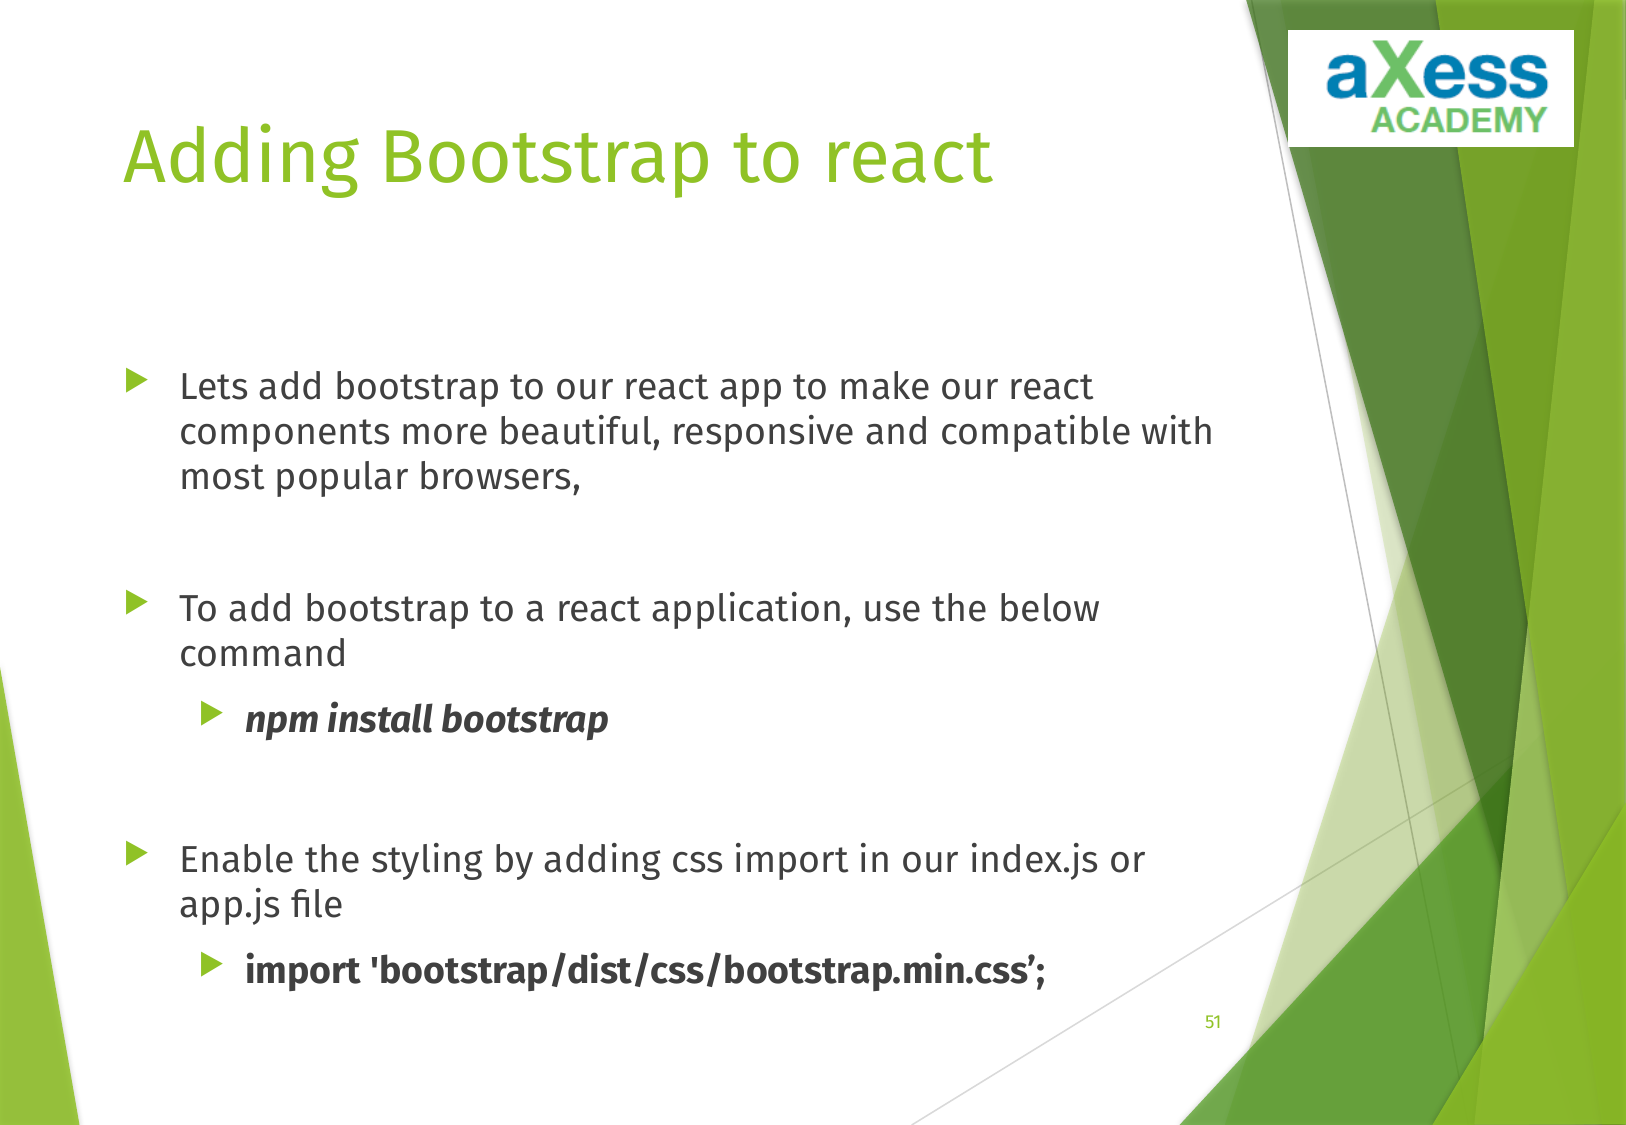

# Adding Bootstrap to react
Lets add bootstrap to our react app to make our react components more beautiful, responsive and compatible with most popular browsers,

To add bootstrap to a react application, use the below command
npm install bootstrap

Enable the styling by adding css import in our index.js or app.js file
import 'bootstrap/dist/css/bootstrap.min.css’;

51